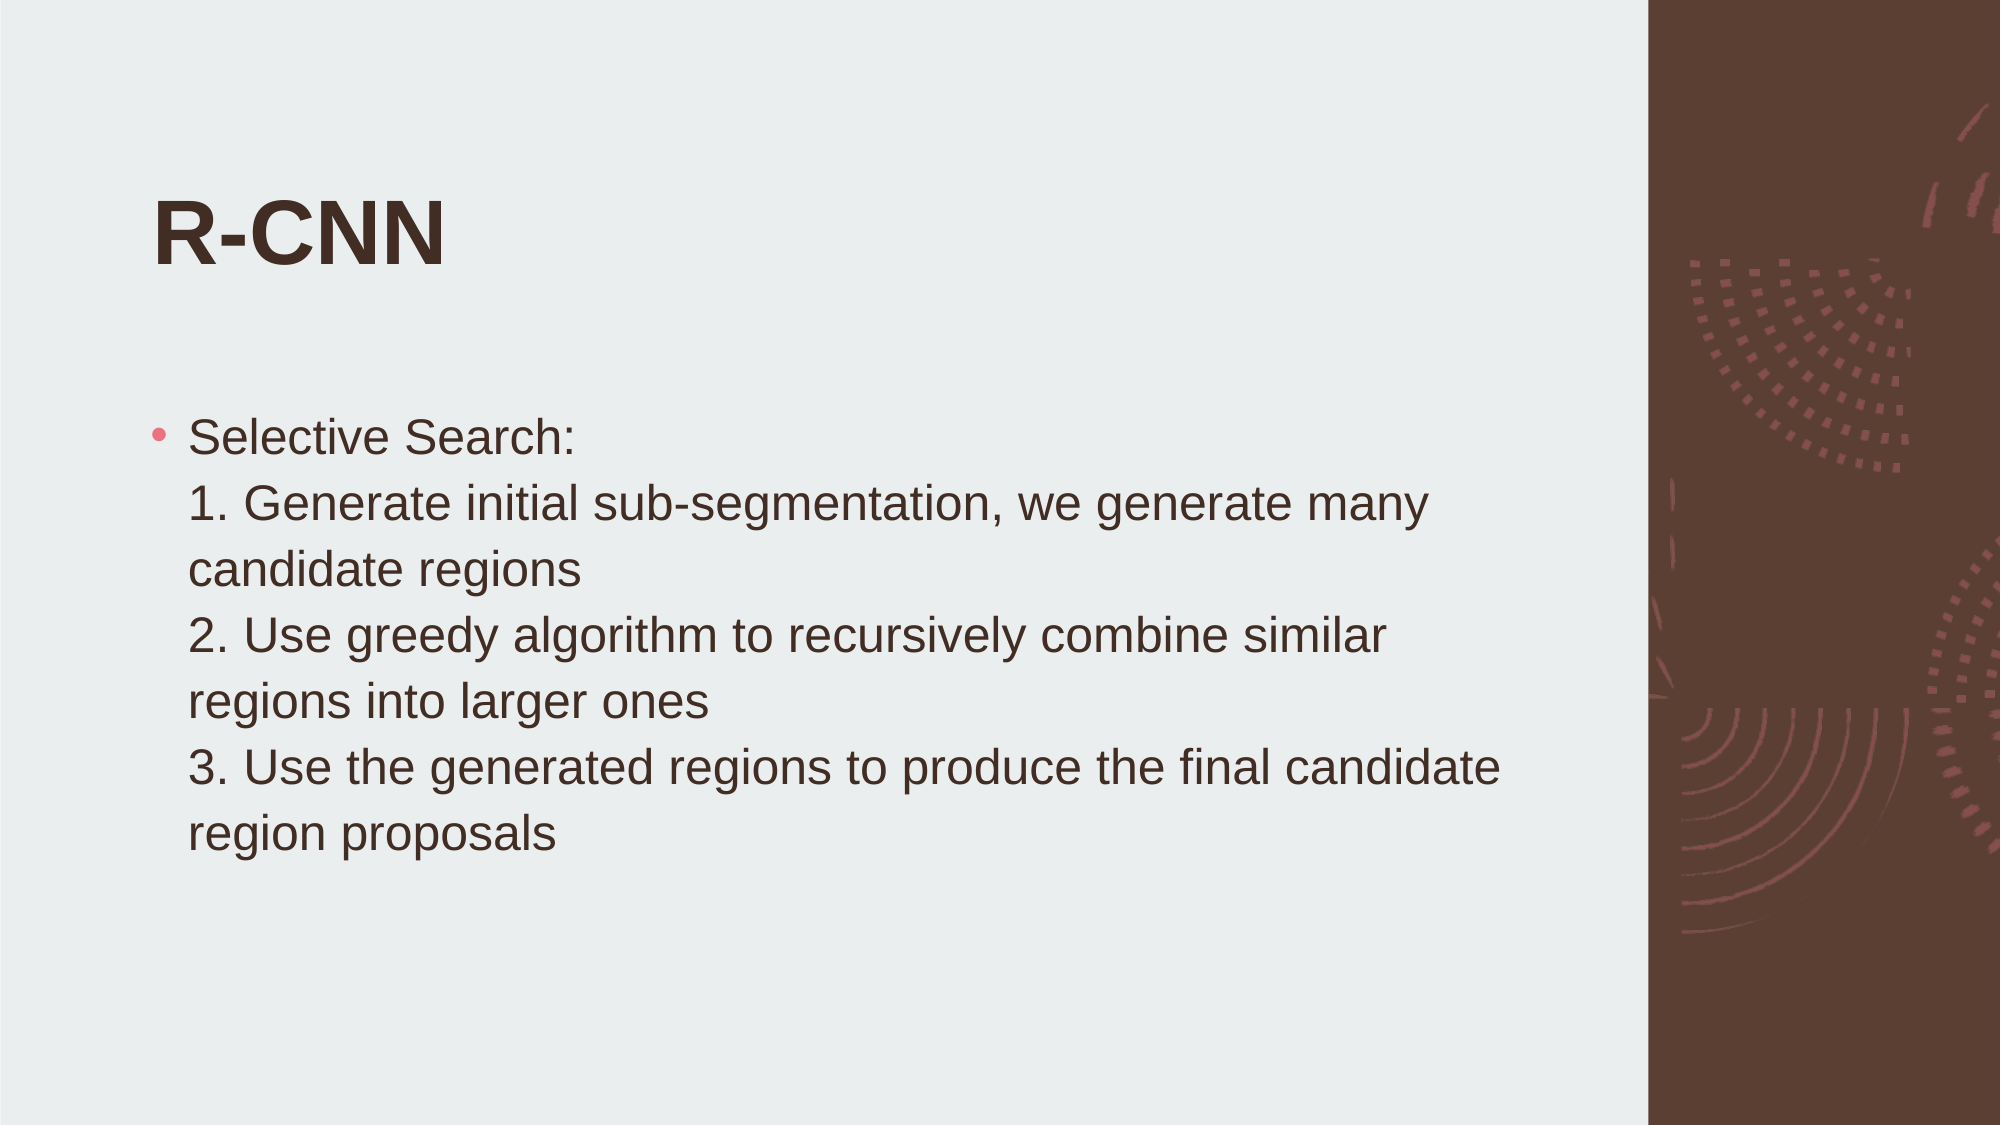

# R-CNN
Selective Search:
1. Generate initial sub-segmentation, we generate many candidate regions
2. Use greedy algorithm to recursively combine similar regions into larger ones
3. Use the generated regions to produce the final candidate region proposals